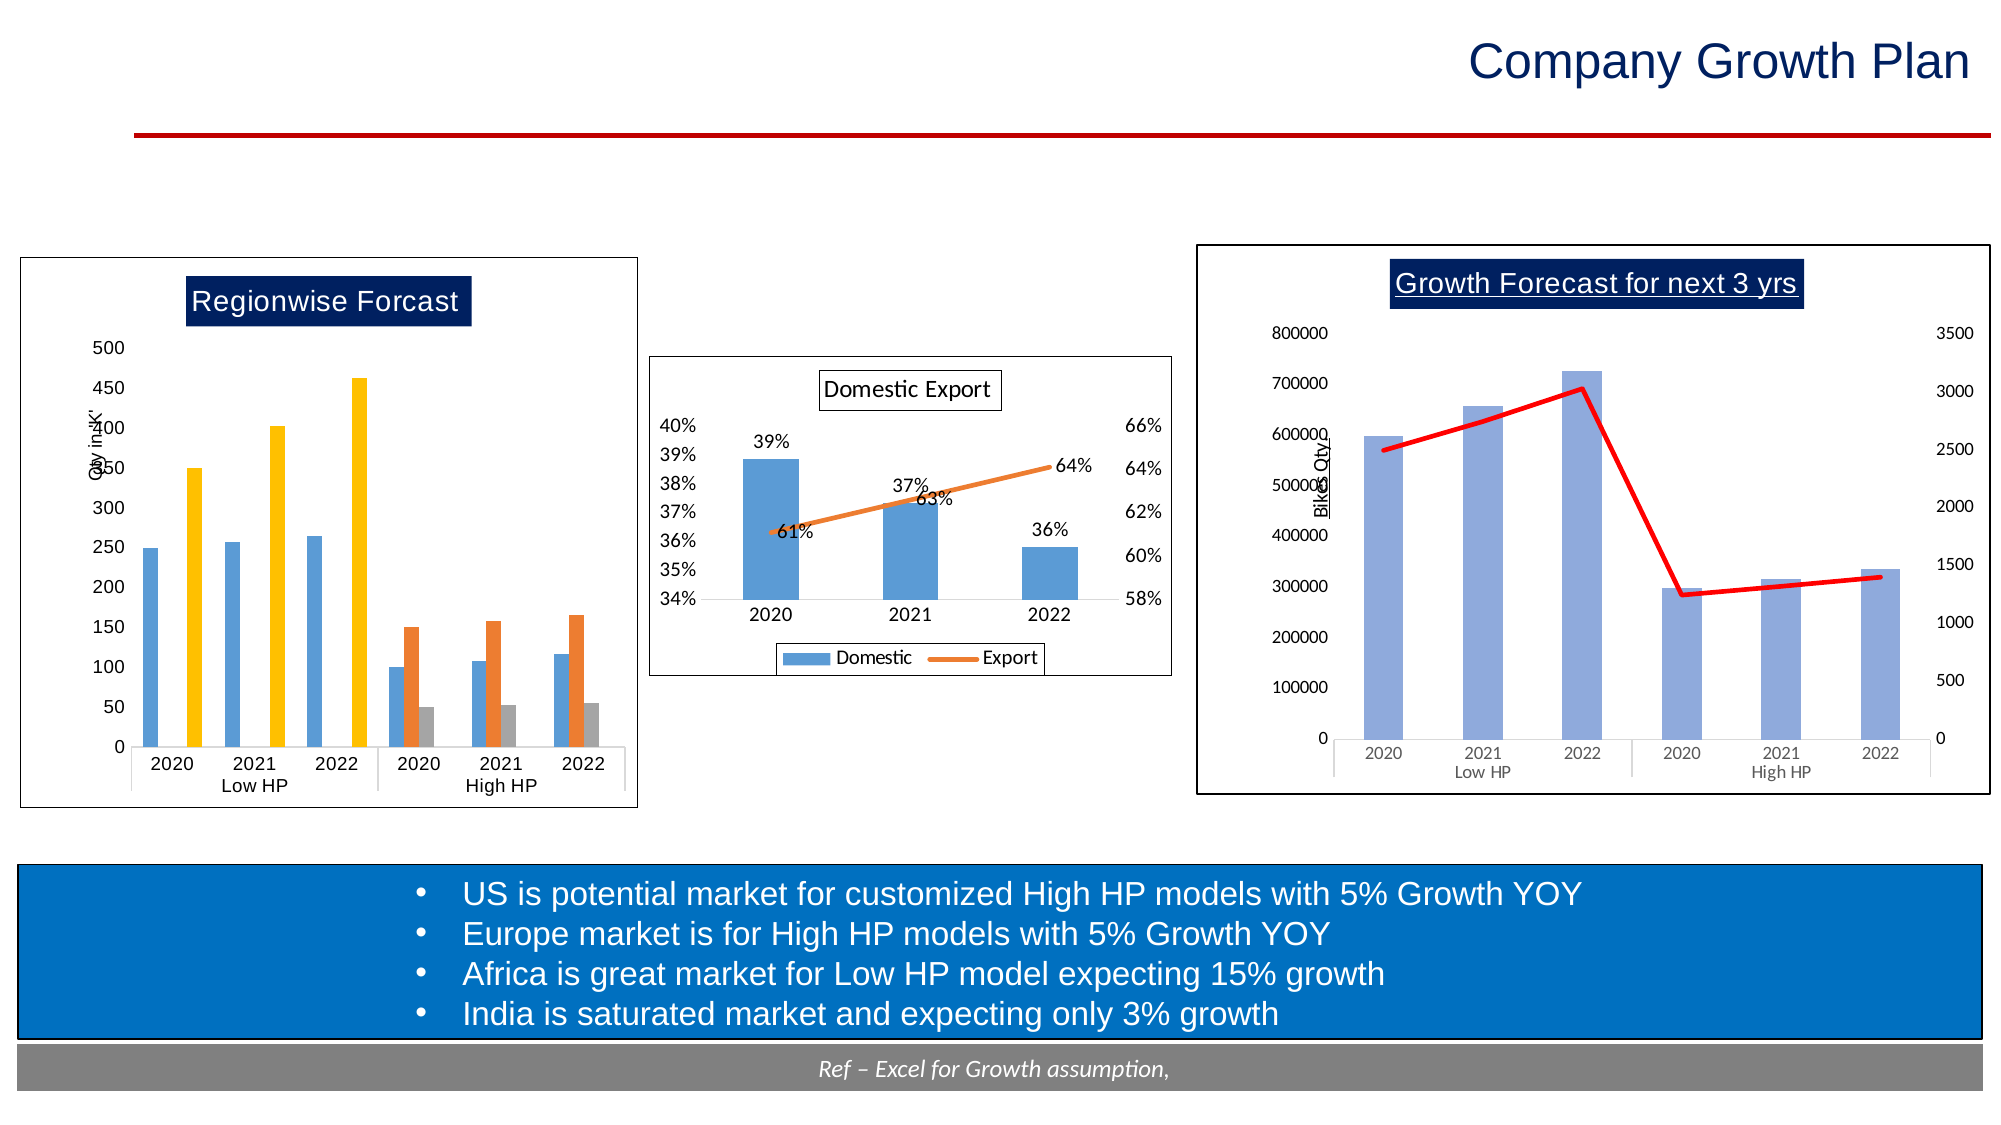

# Company Growth Plan

### Chart: Growth Forecast for next 3 yrs

| Category | Yearly production  | Per day Production  |
|---|---|---|
| 2020 | 600000.0 | 2500.0 |
| 2021 | 660000.0 | 2750.0 |
| 2022 | 728099.9999999999 | 3033.7499999999995 |
| 2020 | 300000.0 | 1250.0 |
| 2021 | 318000.0 | 1325.0 |
| 2022 | 337140.0 | 1404.75 |

### Chart: Regionwise Forcast

| Category | India | North America,  | Europe, |  Africa  |
|---|---|---|---|---|
| 2020 | 250.0 | None | None | 350.0 |
| 2021 | 257.5 | None | None | 402.49999999999994 |
| 2022 | 265.225 | None | None | 462.8749999999999 |
| 2020 | 100.0 | 150.0 | 50.0 | None |
| 2021 | 108.0 | 157.5 | 52.5 | None |
| 2022 | 116.64000000000001 | 165.375 | 55.125 | None |

### Chart: Domestic Export

| Category | Domestic  | Export |
|---|---|---|
| 2020 | 0.3888888888888889 | 0.6111111111111112 |
| 2021 | 0.37372188139059304 | 0.626278118609407 |
| 2022 | 0.3584779016935152 | 0.641522098306485 |
US is potential market for customized High HP models with 5% Growth YOY
Europe market is for High HP models with 5% Growth YOY
Africa is great market for Low HP model expecting 15% growth
India is saturated market and expecting only 3% growth
3
Ref – Excel for Growth assumption,